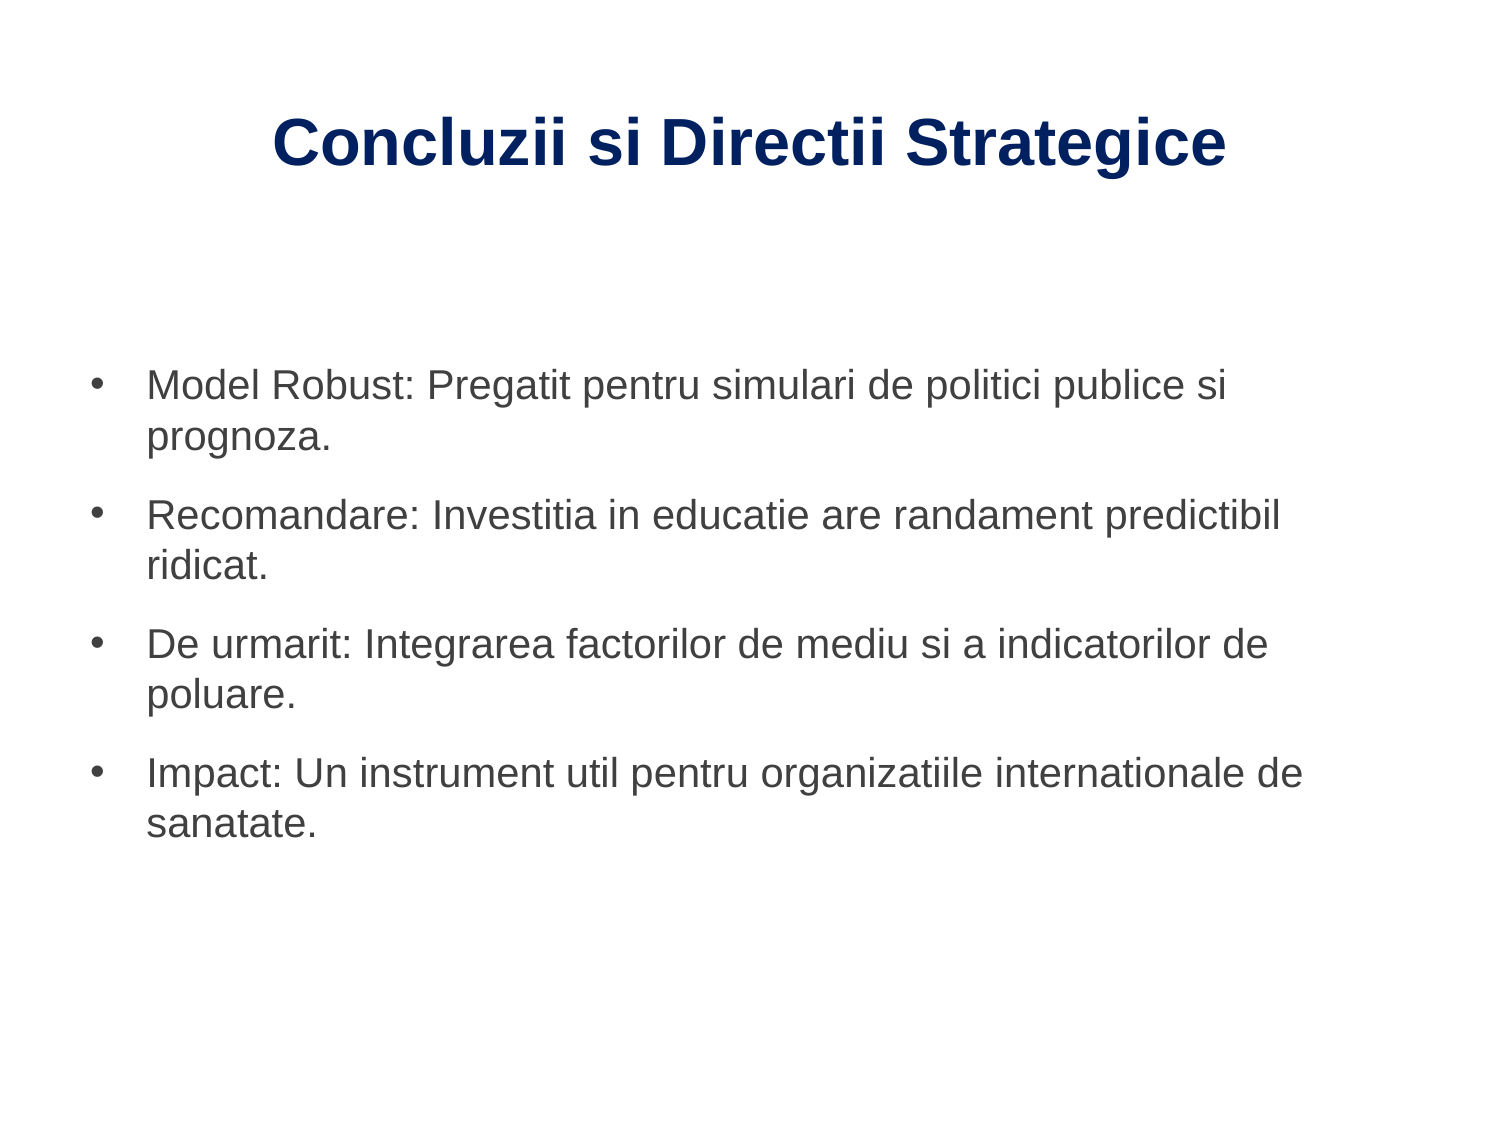

# Concluzii si Directii Strategice

Model Robust: Pregatit pentru simulari de politici publice si prognoza.
Recomandare: Investitia in educatie are randament predictibil ridicat.
De urmarit: Integrarea factorilor de mediu si a indicatorilor de poluare.
Impact: Un instrument util pentru organizatiile internationale de sanatate.